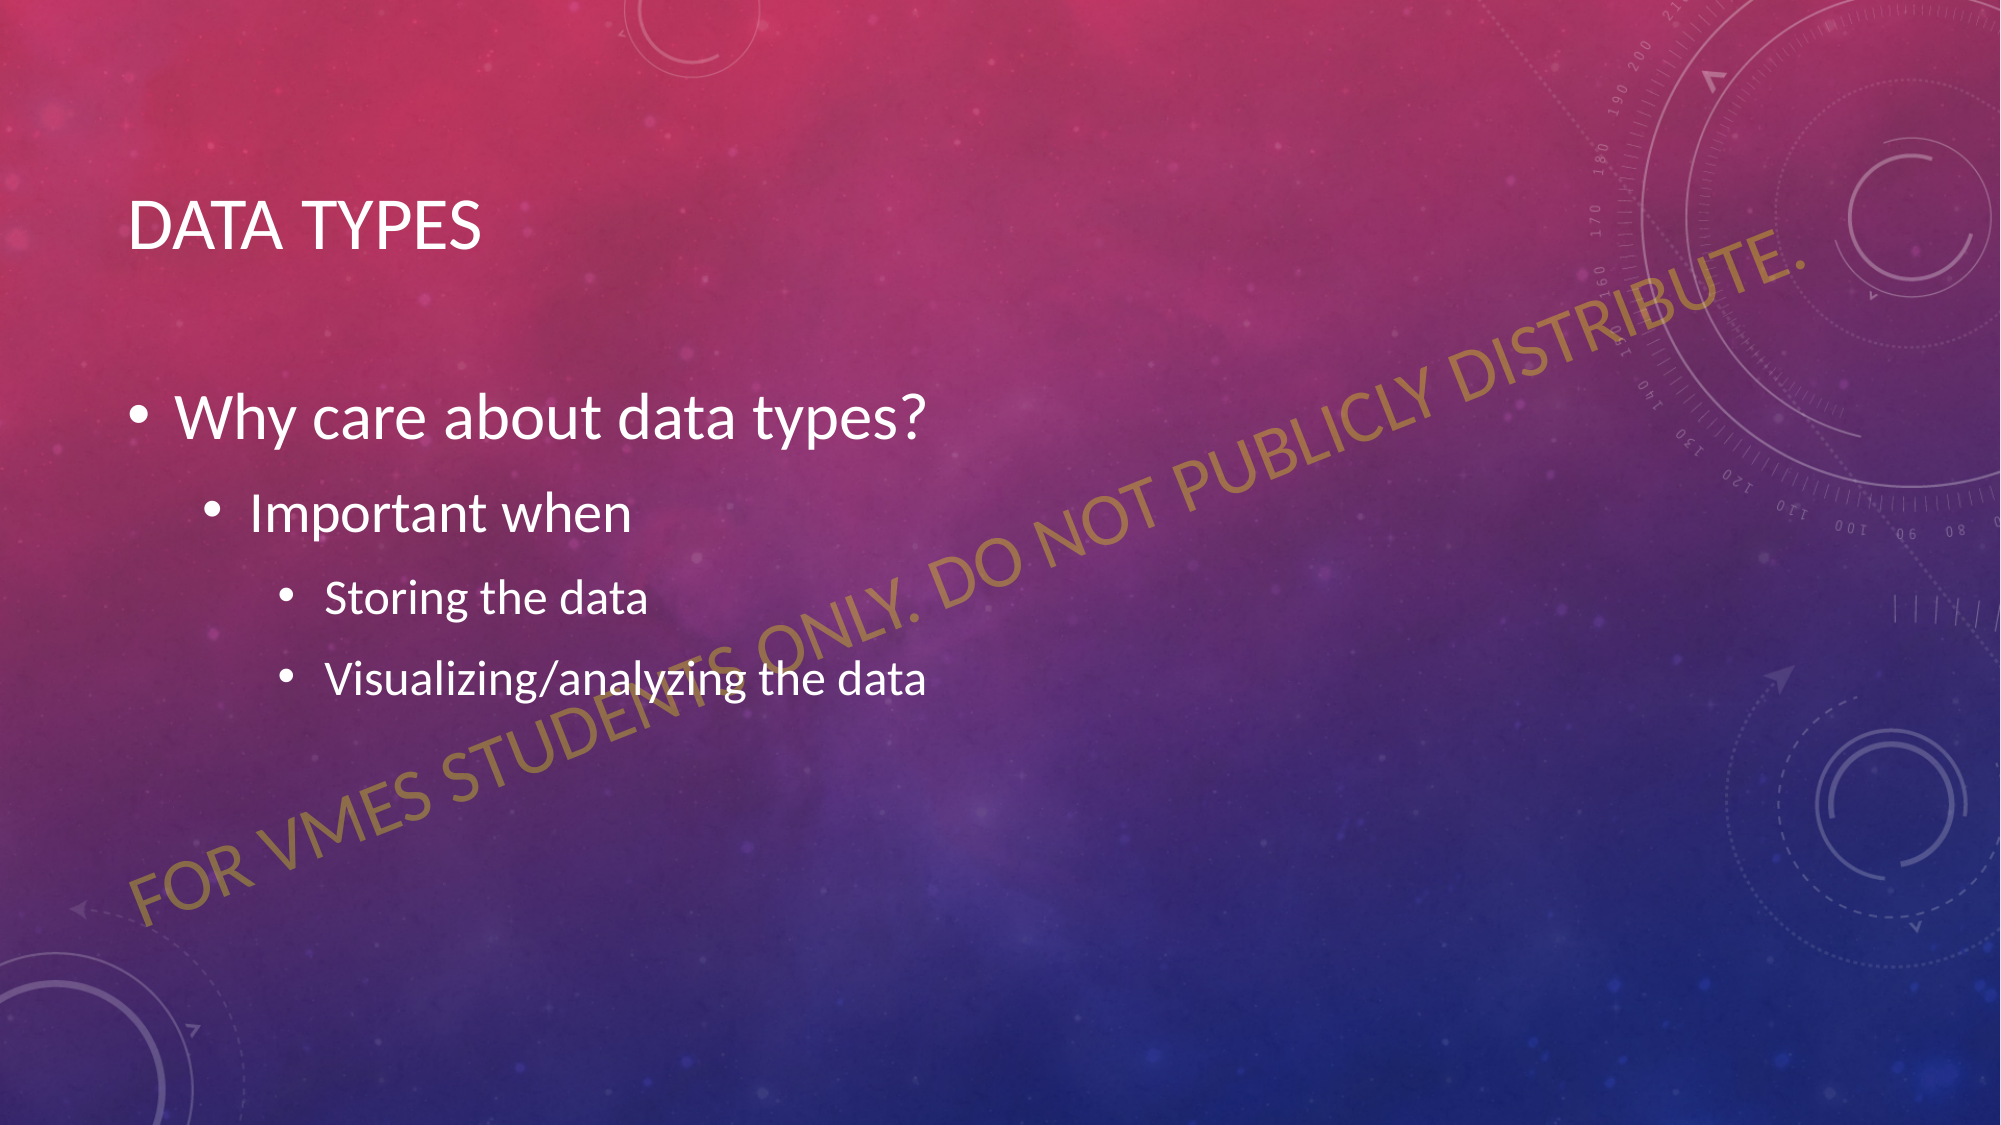

# Data Types
Why care about data types?
Important when
Storing the data
Visualizing/analyzing the data